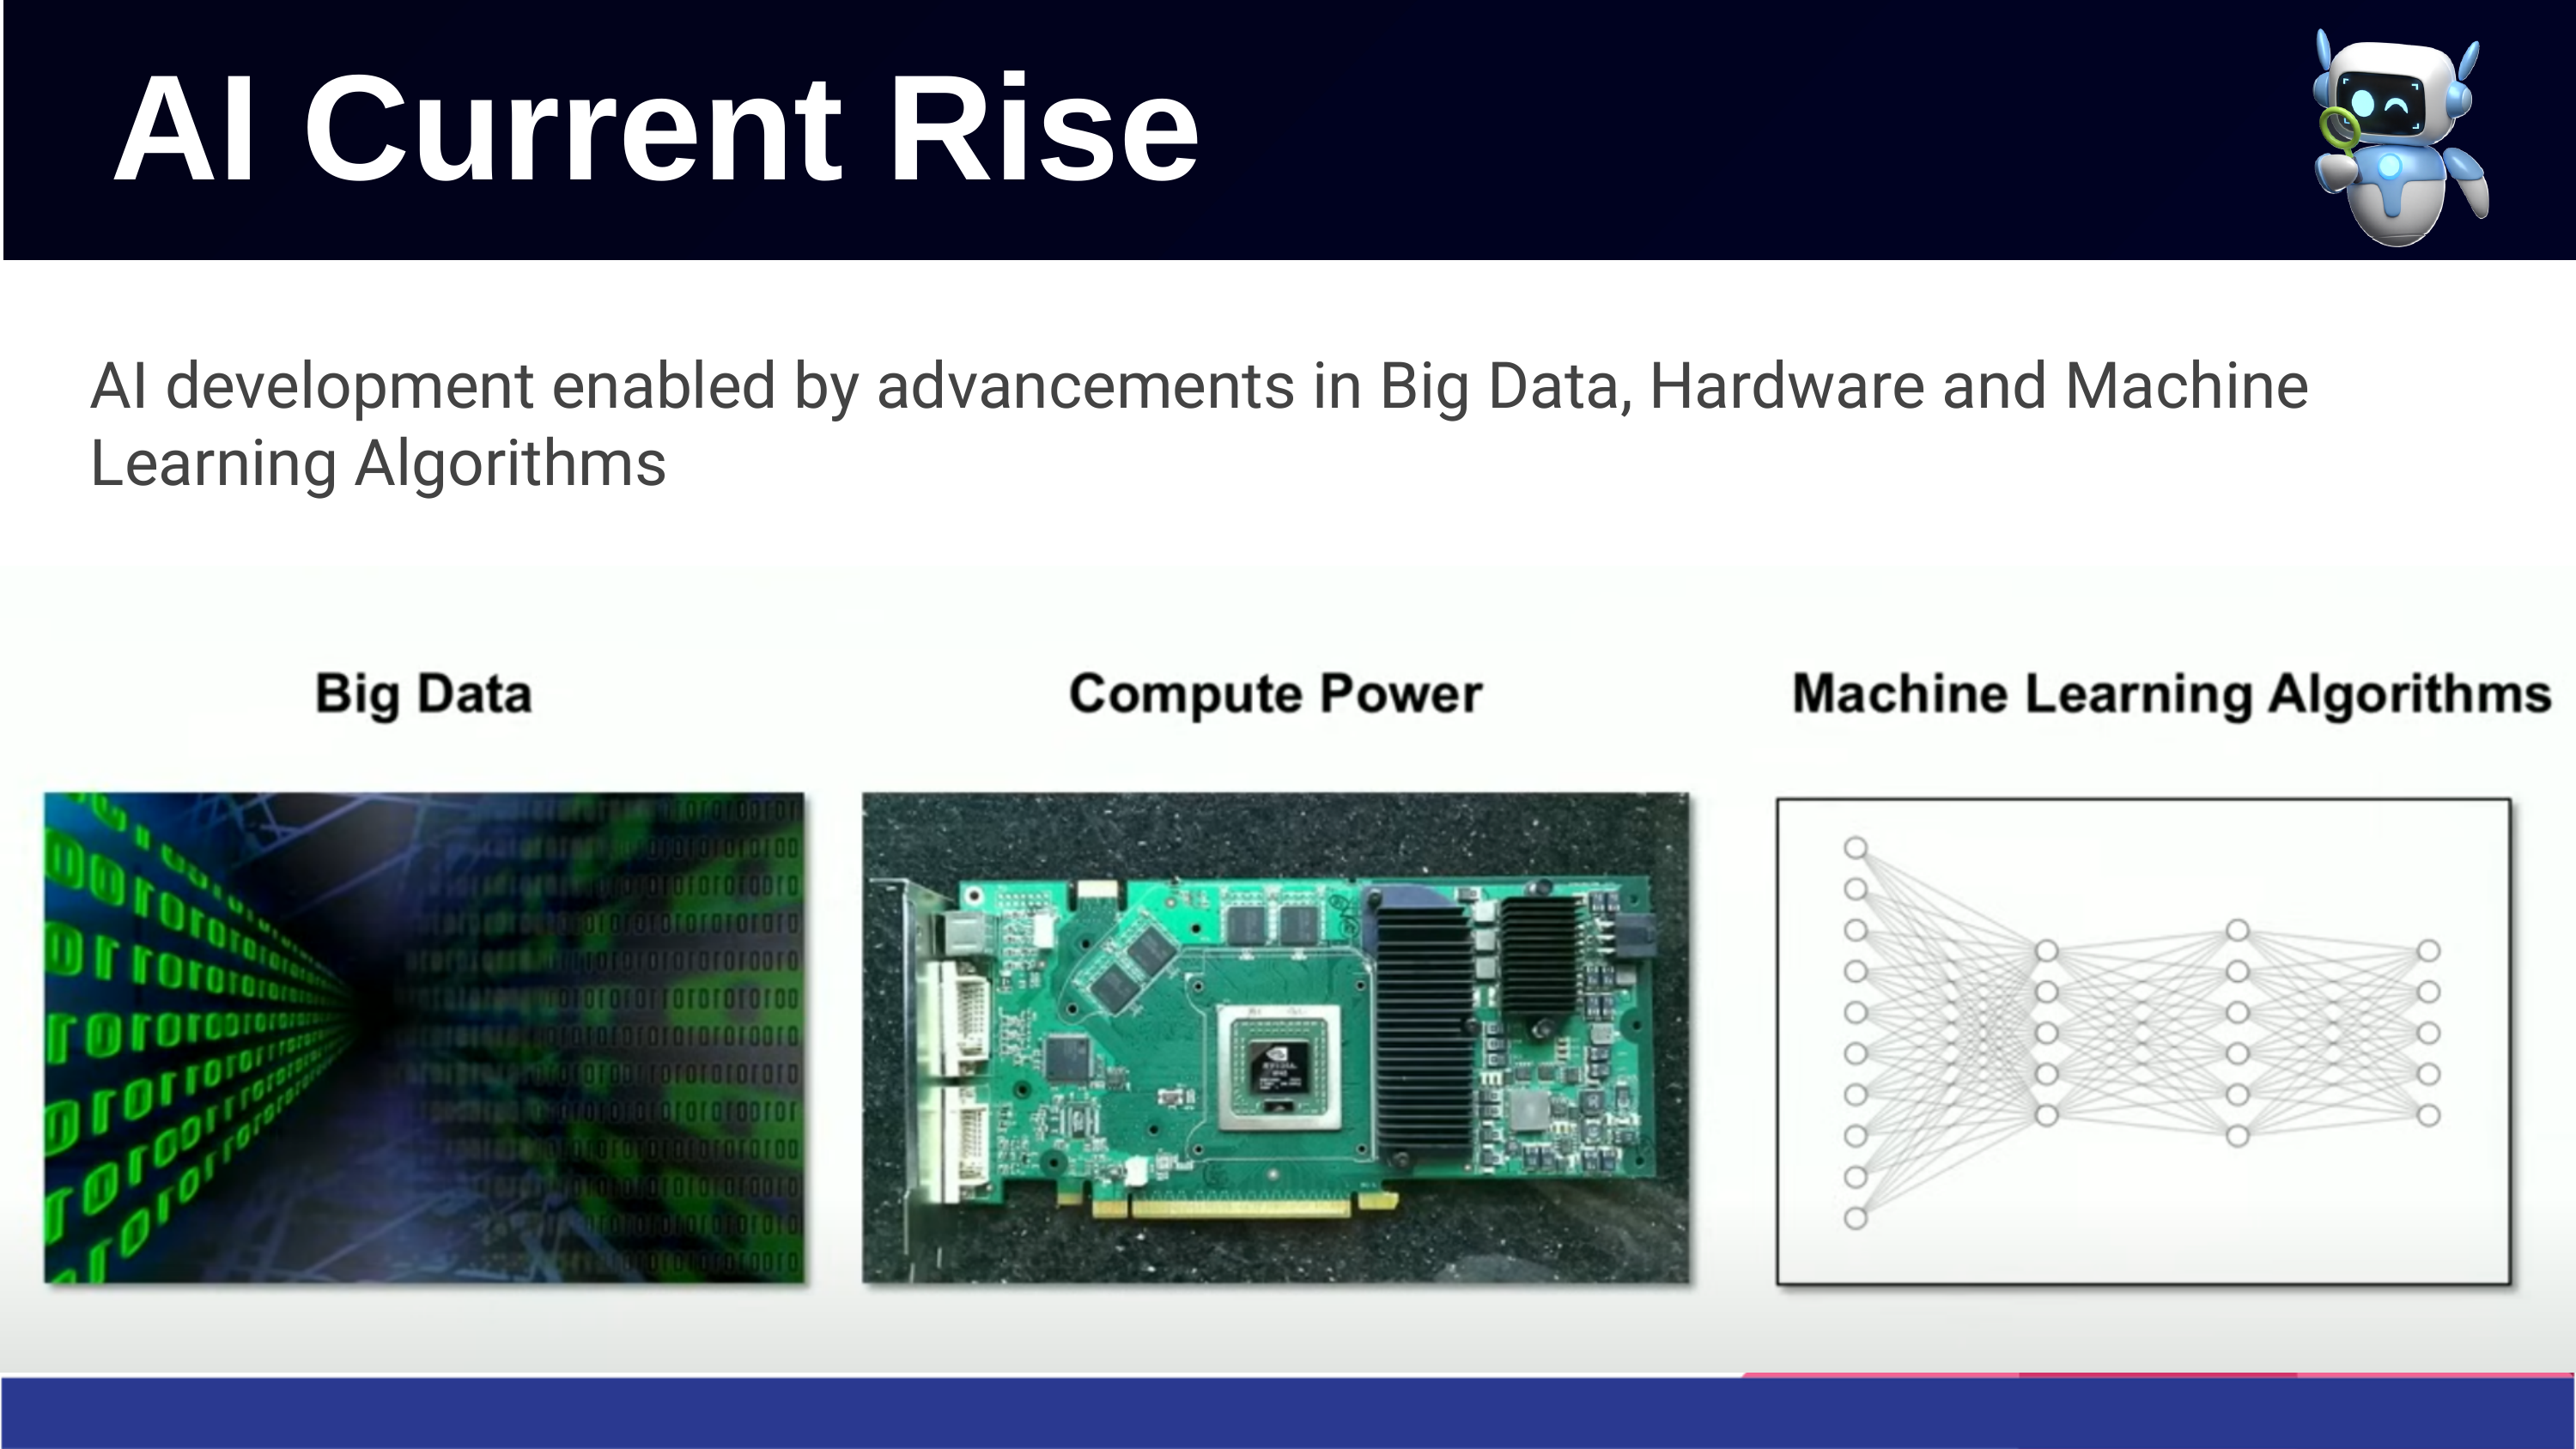

AI Current Rise
AI development enabled by advancements in Big Data, Hardware and Machine Learning Algorithms